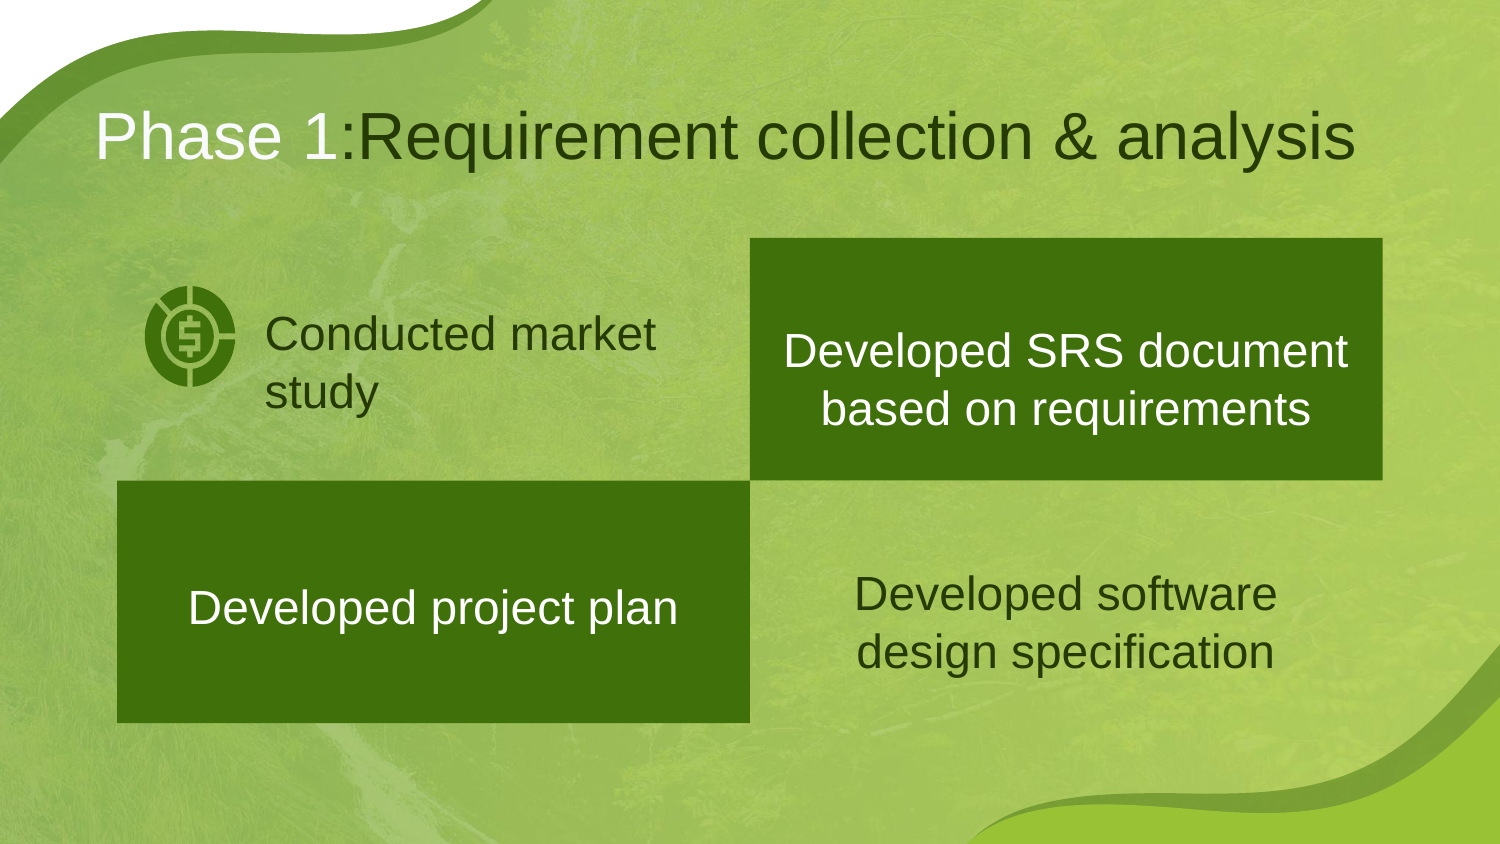

# Phase 1:Requirement collection & analysis

Developed SRS document based on requirements
Conducted market study

Developed software design specification
Developed project plan